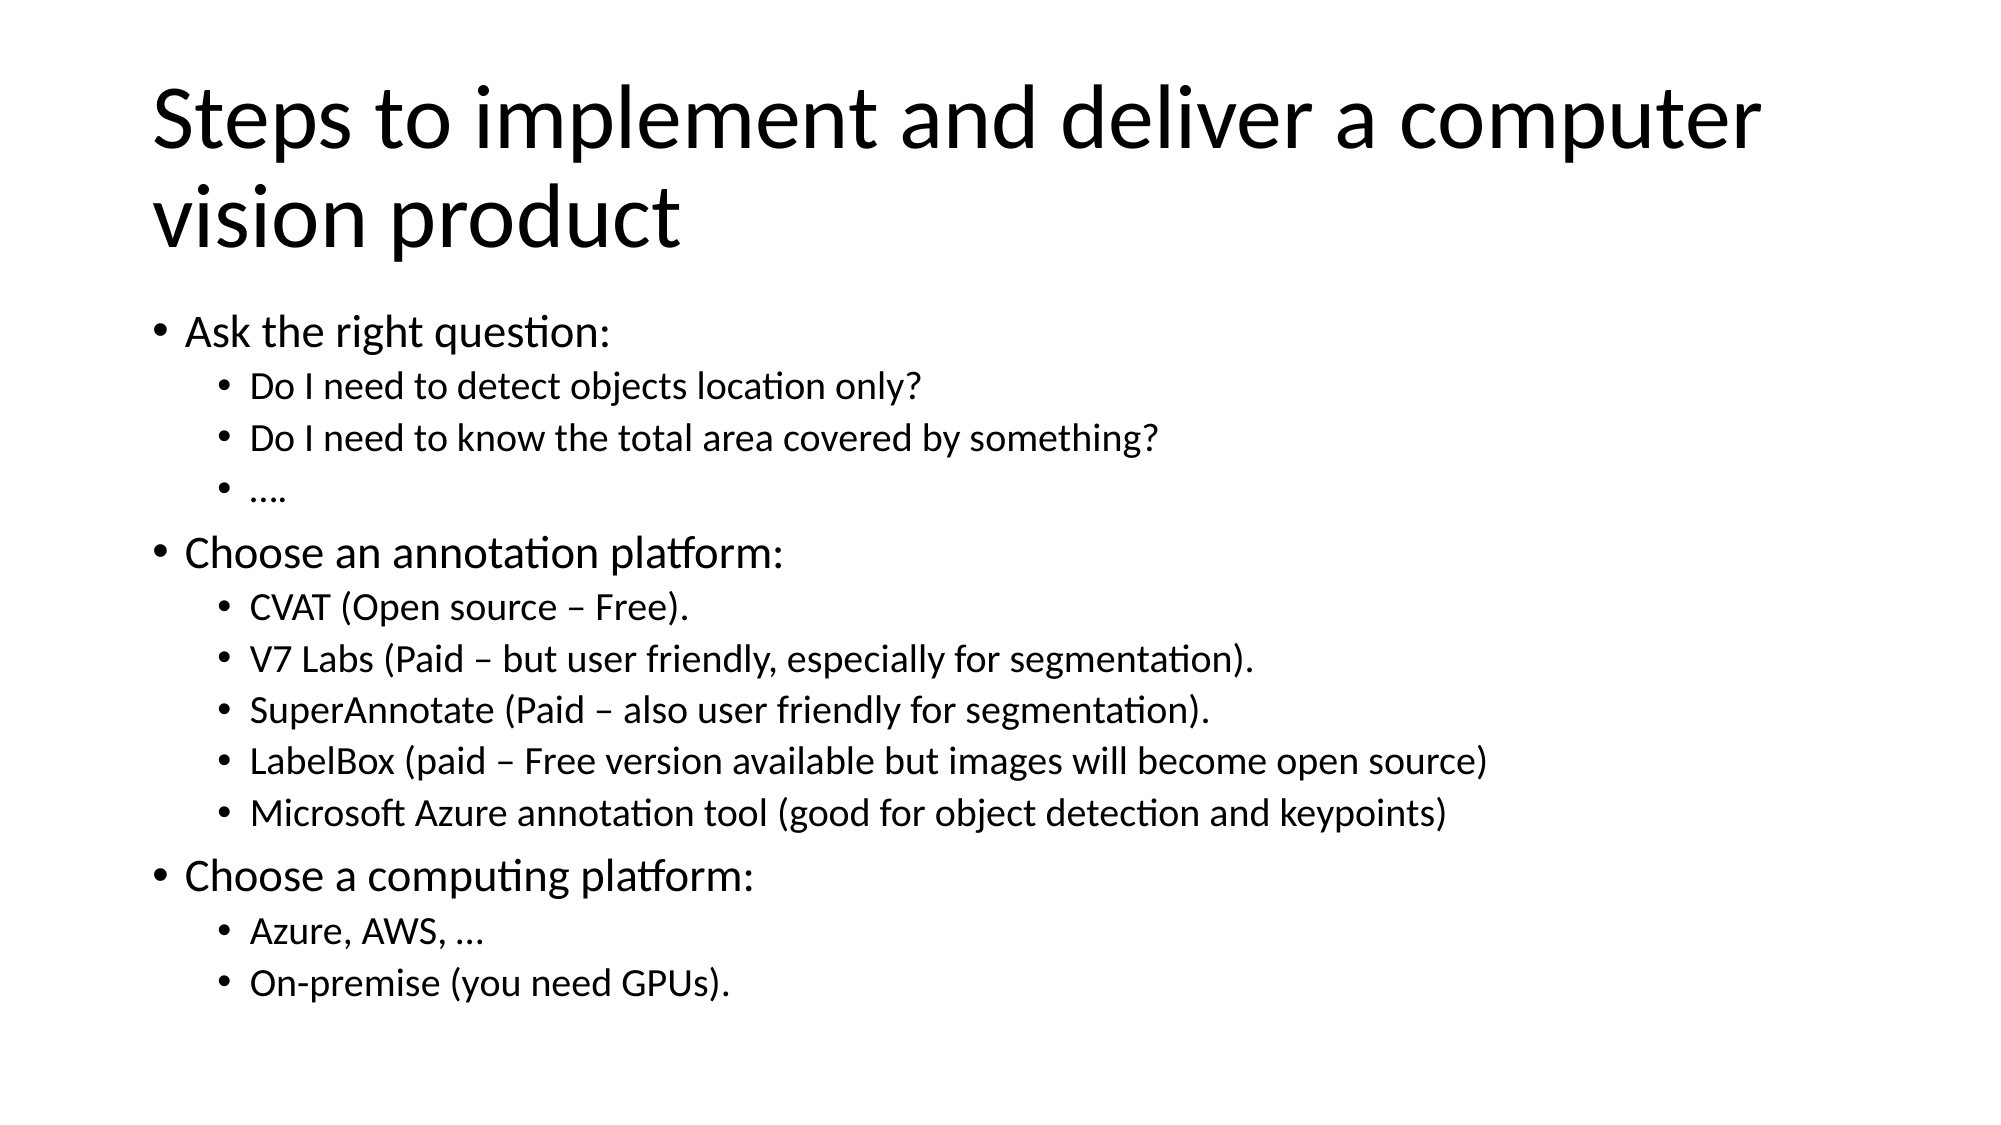

# Steps to implement and deliver a computer vision product
Ask the right question:
Do I need to detect objects location only?
Do I need to know the total area covered by something?
….
Choose an annotation platform:
CVAT (Open source – Free).
V7 Labs (Paid – but user friendly, especially for segmentation).
SuperAnnotate (Paid – also user friendly for segmentation).
LabelBox (paid – Free version available but images will become open source)
Microsoft Azure annotation tool (good for object detection and keypoints)
Choose a computing platform:
Azure, AWS, …
On-premise (you need GPUs).